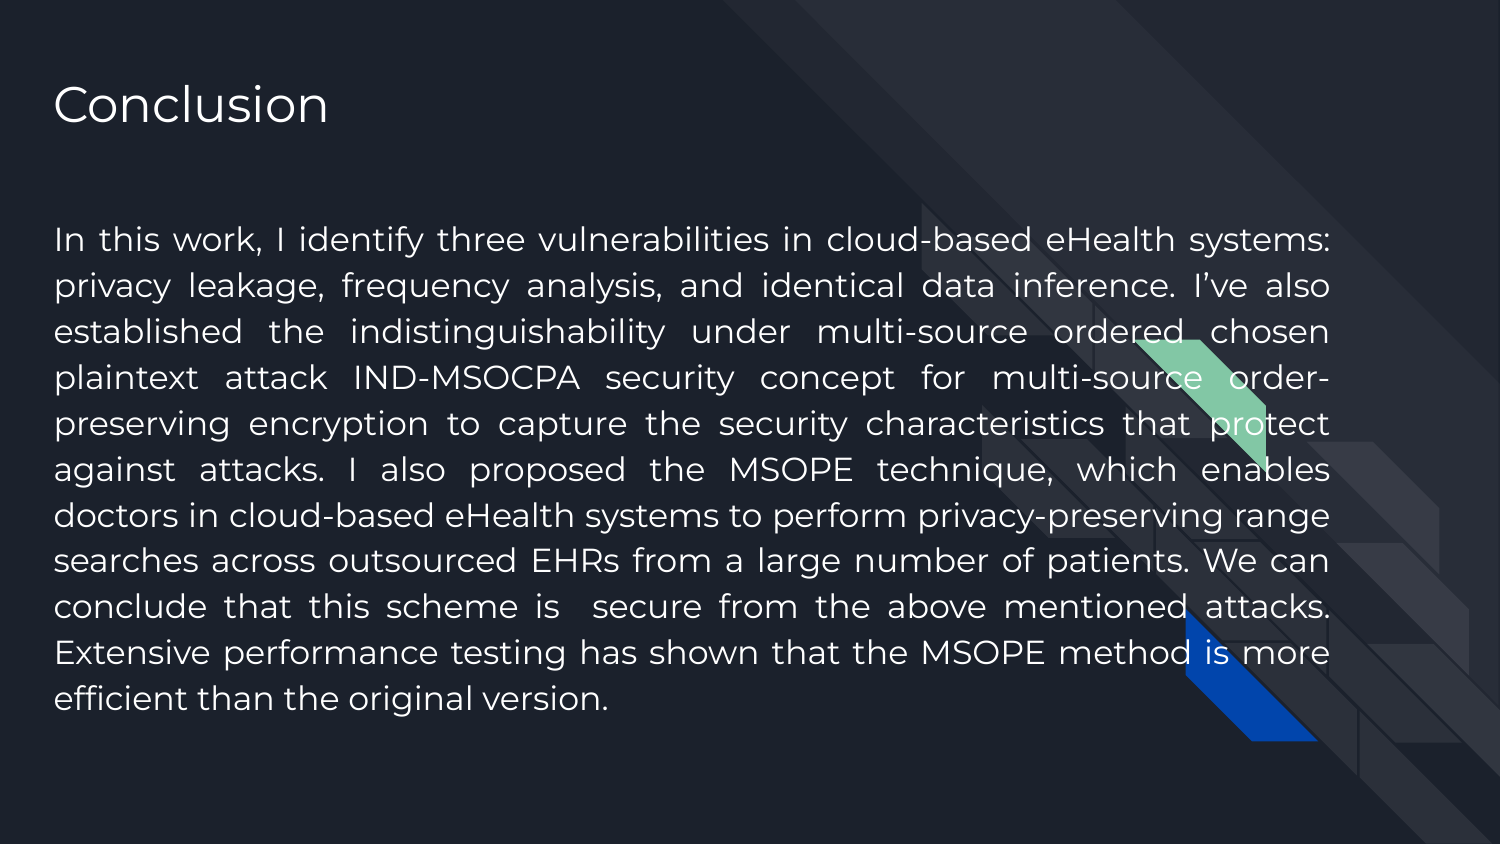

# Conclusion
In this work, I identify three vulnerabilities in cloud-based eHealth systems: privacy leakage, frequency analysis, and identical data inference. I’ve also established the indistinguishability under multi-source ordered chosen plaintext attack IND-MSOCPA security concept for multi-source order-preserving encryption to capture the security characteristics that protect against attacks. I also proposed the MSOPE technique, which enables doctors in cloud-based eHealth systems to perform privacy-preserving range searches across outsourced EHRs from a large number of patients. We can conclude that this scheme is  secure from the above mentioned attacks. Extensive performance testing has shown that the MSOPE method is more efficient than the original version.